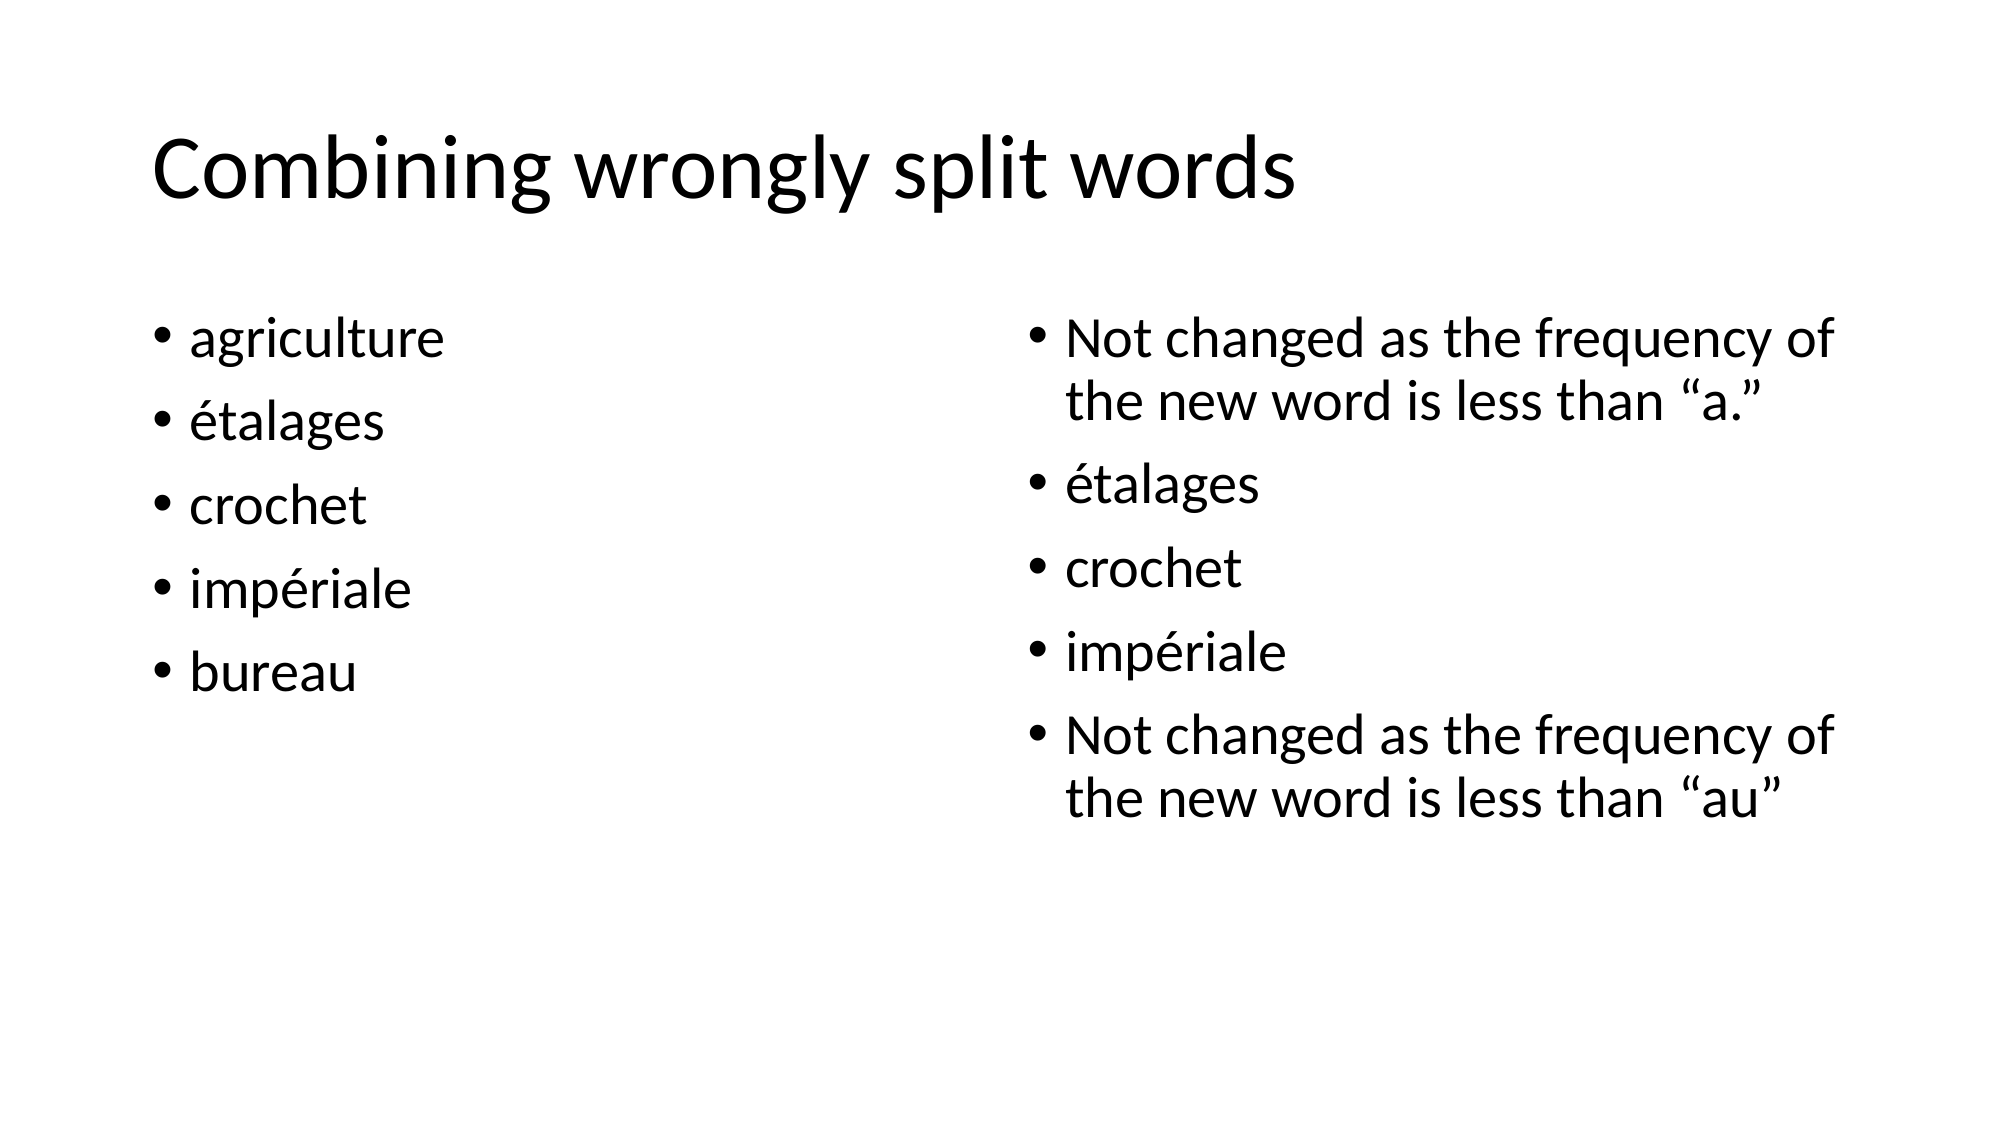

# Combining wrongly split words
agriculture
étalages
crochet
impériale
bureau

Not changed as the frequency of the new word is less than “a.”
étalages
crochet
impériale
Not changed as the frequency of the new word is less than “au”